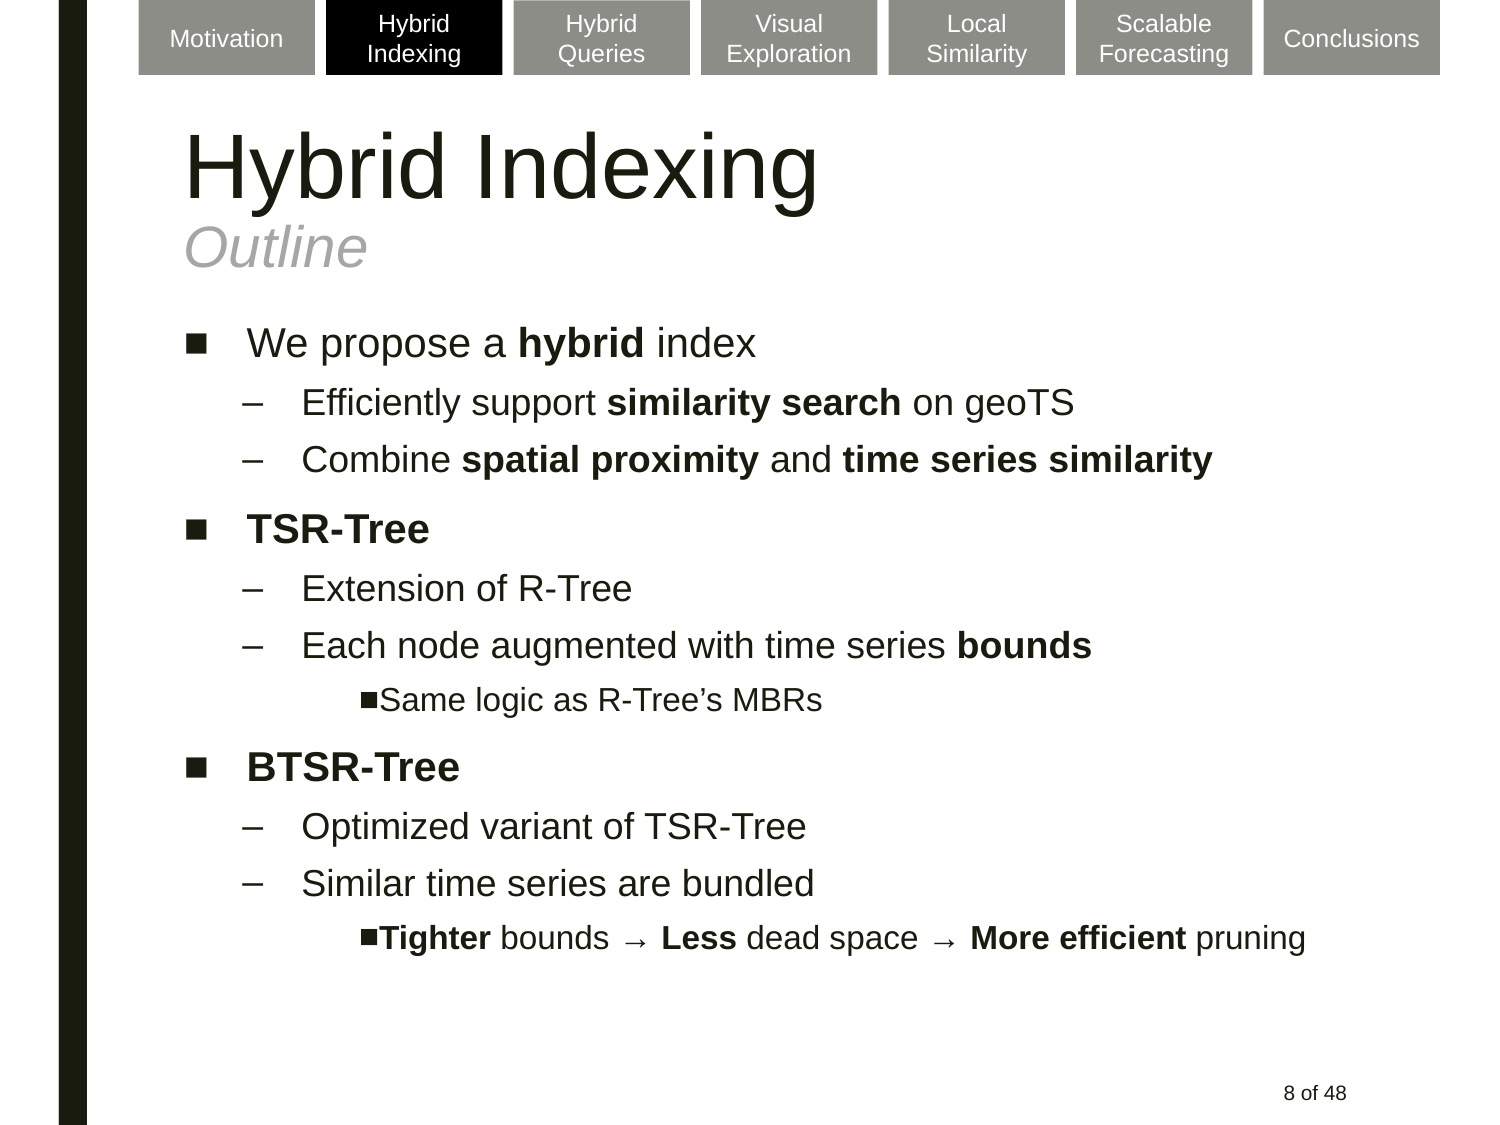

Motivation
Hybrid Indexing
Visual Exploration
Local Similarity
Scalable Forecasting
Conclusions
Hybrid Queries
# Hybrid Indexing Outline
We propose a hybrid index
Efficiently support similarity search on geoTS
Combine spatial proximity and time series similarity
TSR-Tree
Extension of R-Tree
Each node augmented with time series bounds
Same logic as R-Tree’s MBRs
BTSR-Tree
Optimized variant of TSR-Tree
Similar time series are bundled
Tighter bounds → Less dead space → More efficient pruning

8 of 48